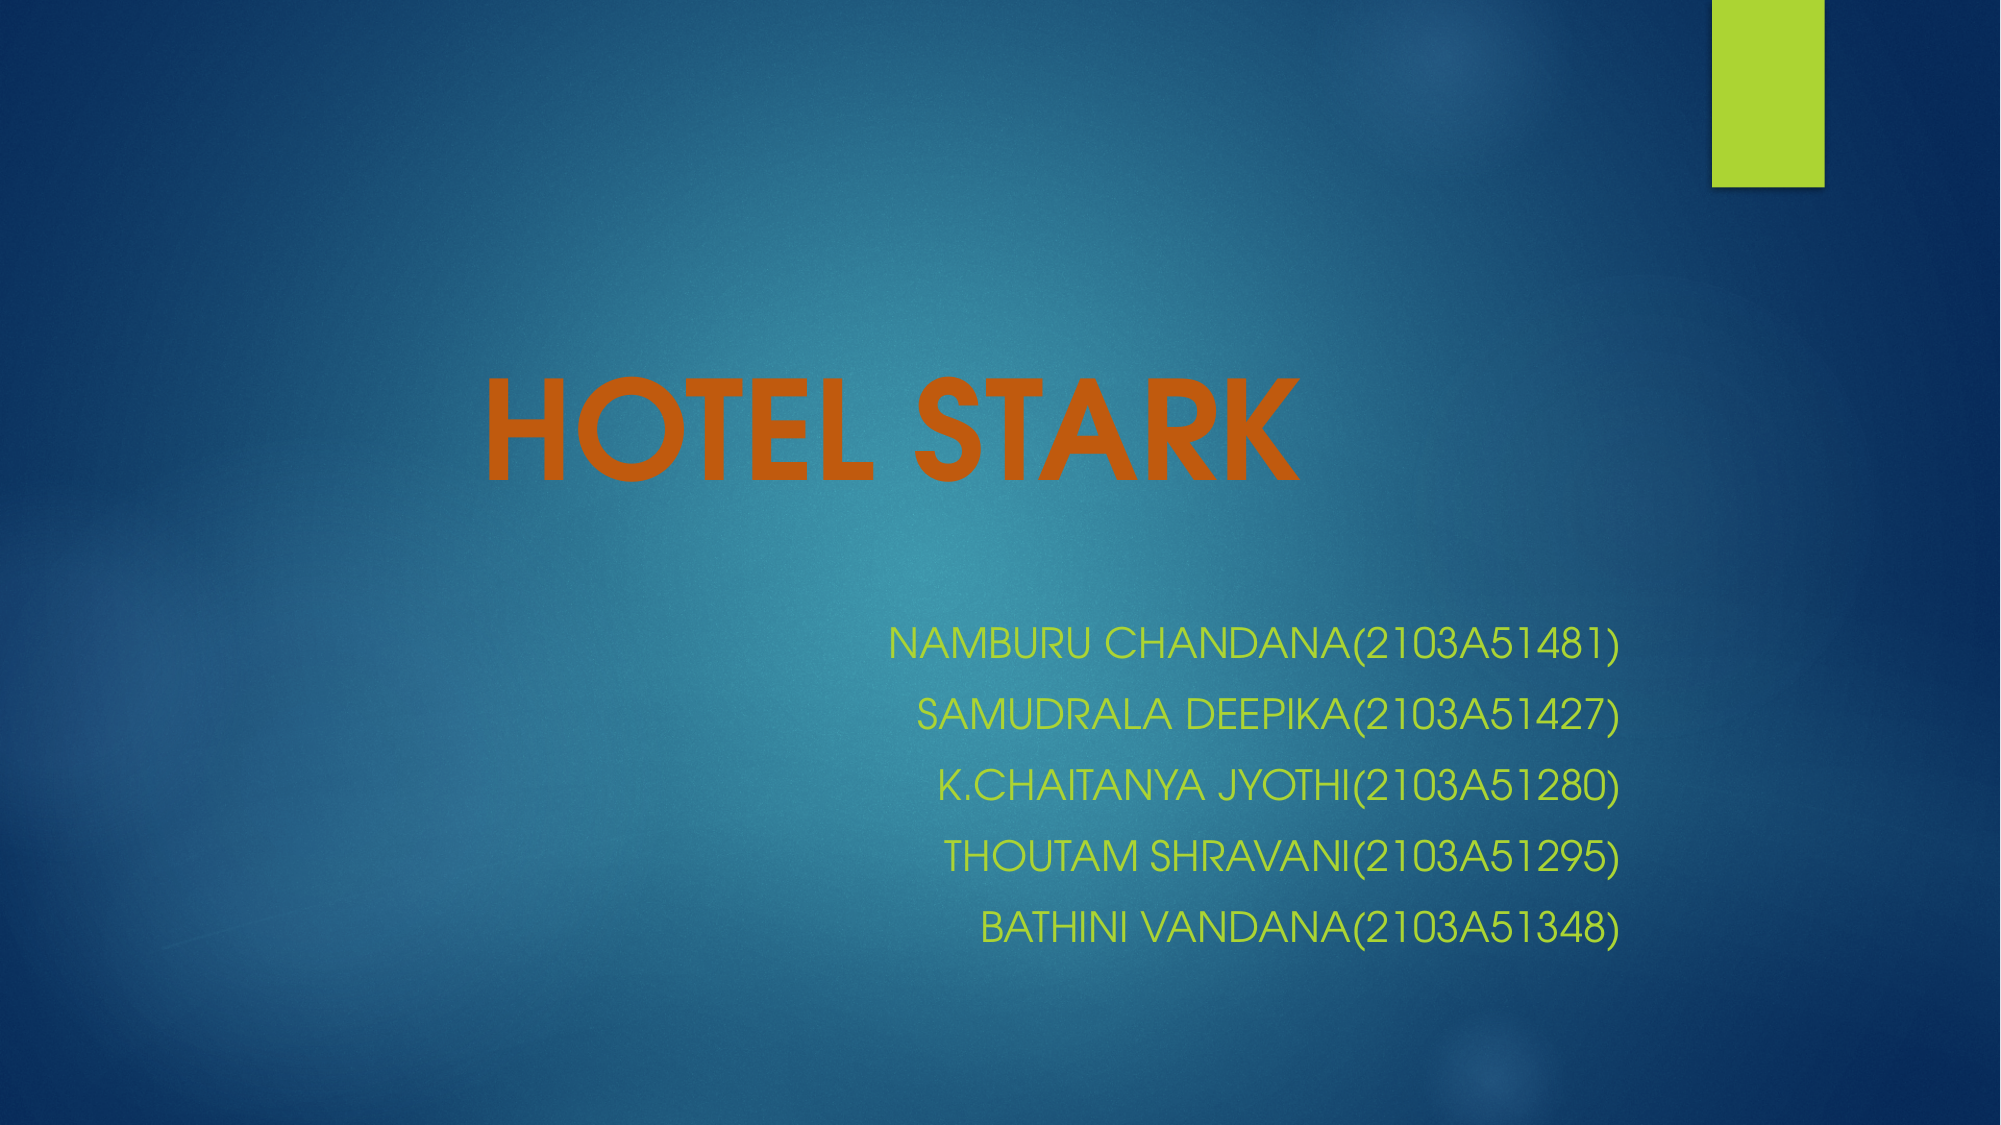

# HOTEL STARK
NAMBURU CHANDANA(2103A51481)
SAMUDRALA DEEPIKA(2103A51427)
K.CHAITANYA JYOTHI(2103A51280)
THOUTAM SHRAVANI(2103A51295)
BATHINI VANDANA(2103A51348)